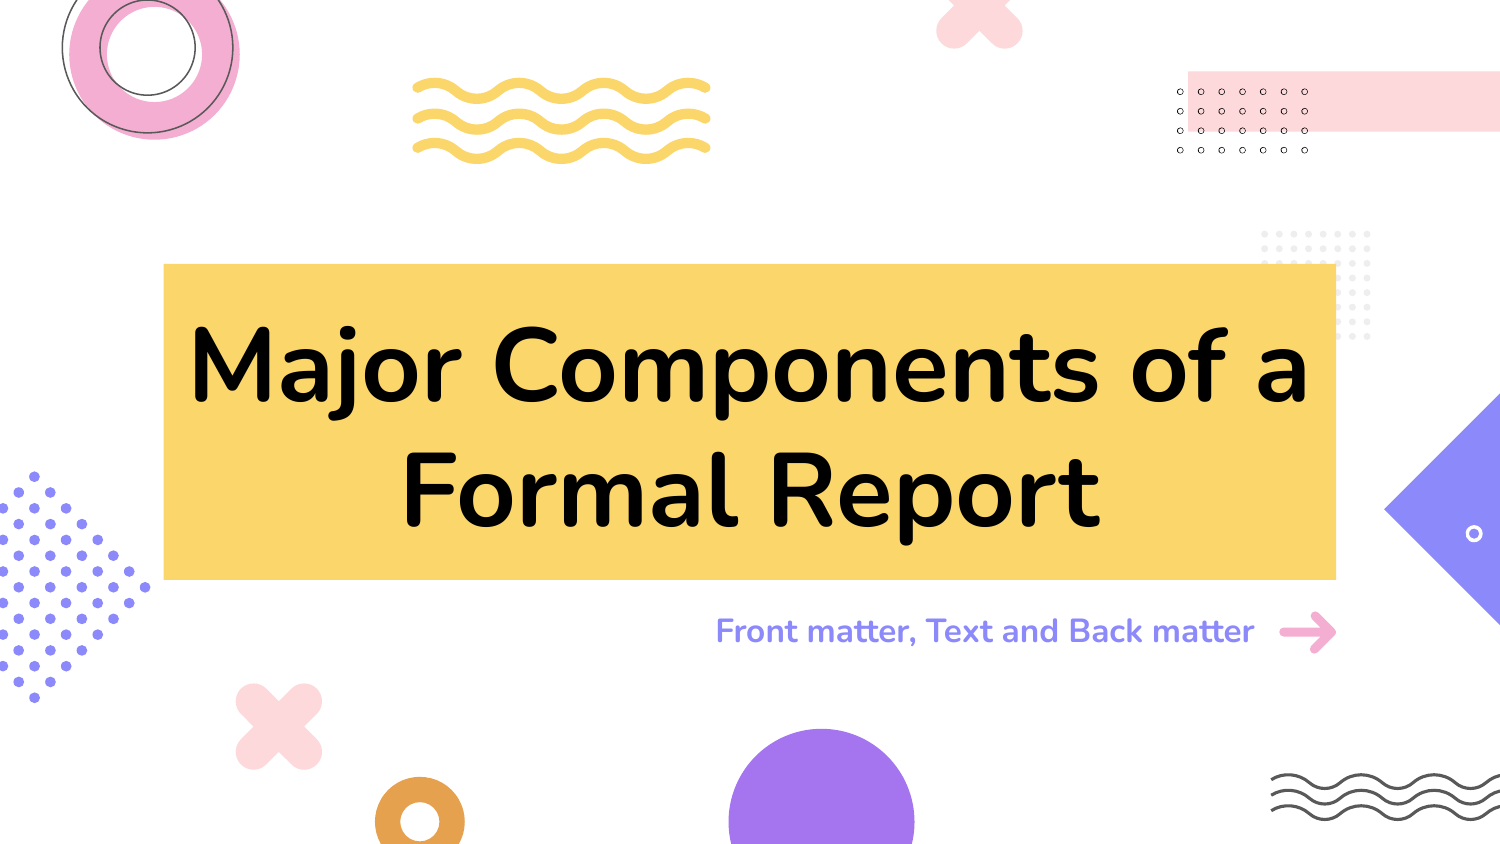

# Major Components of a Formal Report
Front matter, Text and Back matter